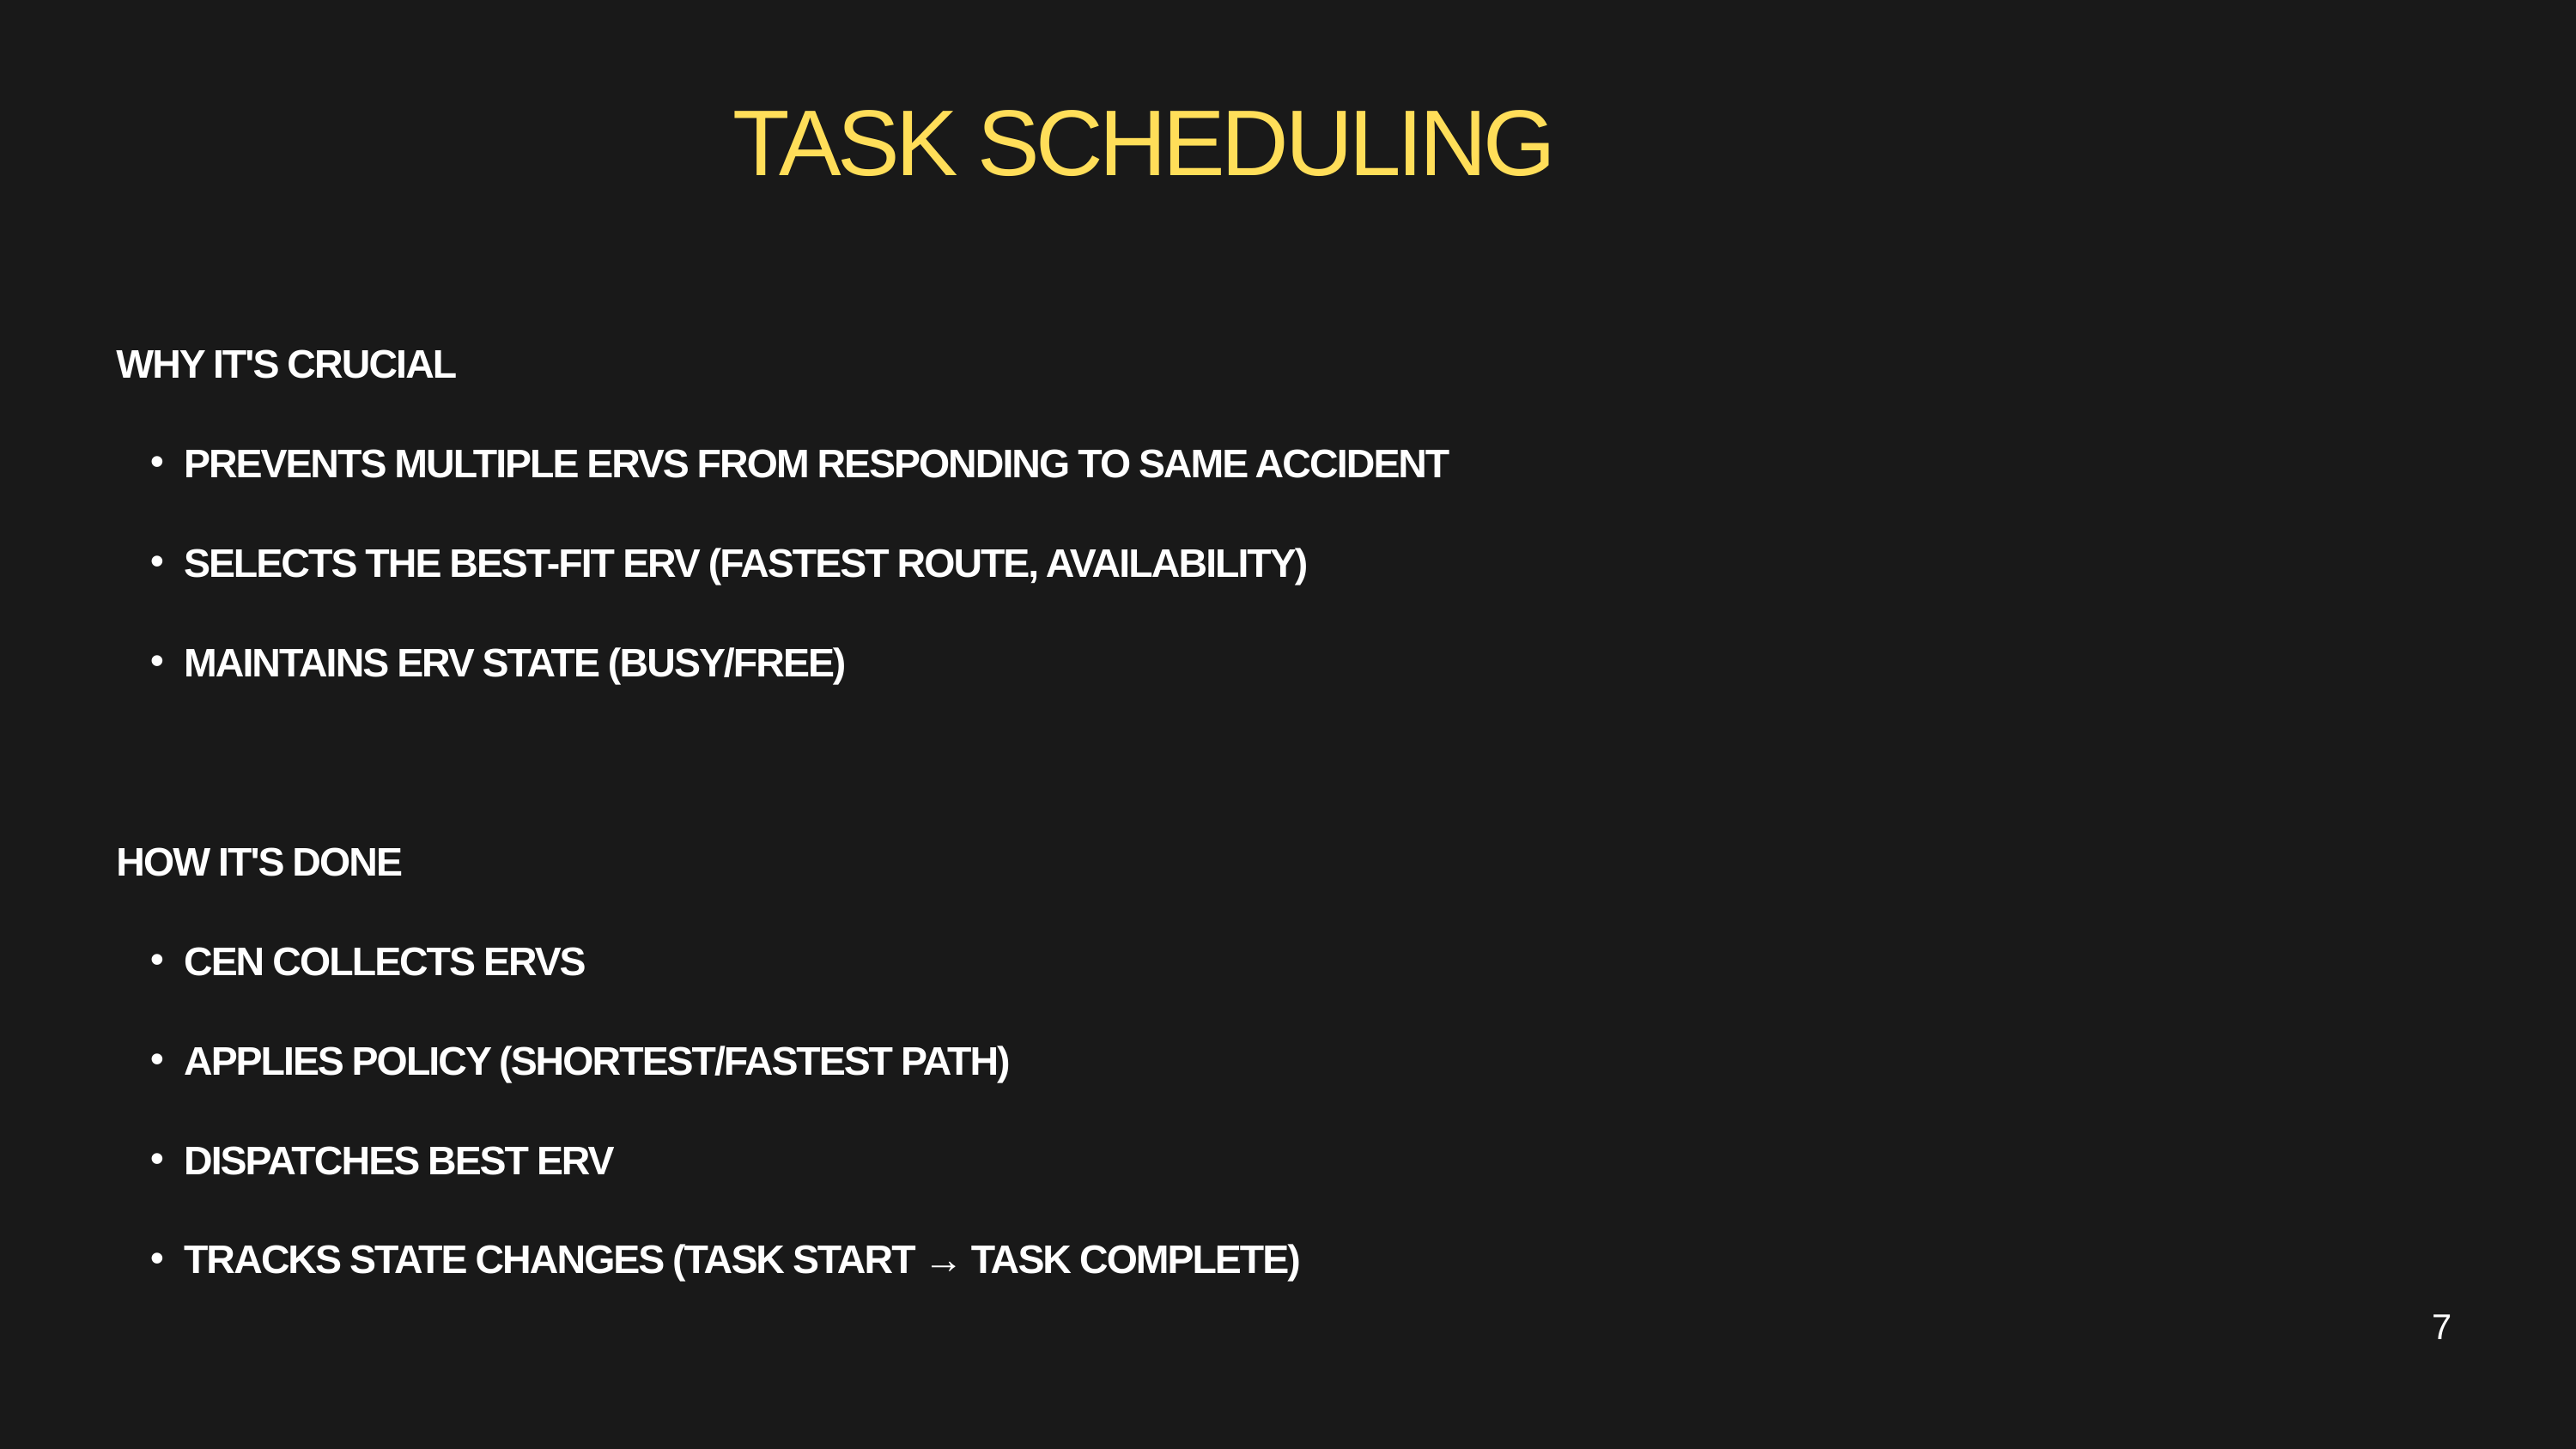

TASK SCHEDULING
WHY IT'S CRUCIAL
PREVENTS MULTIPLE ERVS FROM RESPONDING TO SAME ACCIDENT
SELECTS THE BEST-FIT ERV (FASTEST ROUTE, AVAILABILITY)
MAINTAINS ERV STATE (BUSY/FREE)

HOW IT'S DONE
CEN COLLECTS ERVS
APPLIES POLICY (SHORTEST/FASTEST PATH)
DISPATCHES BEST ERV
TRACKS STATE CHANGES (TASK START → TASK COMPLETE)

7